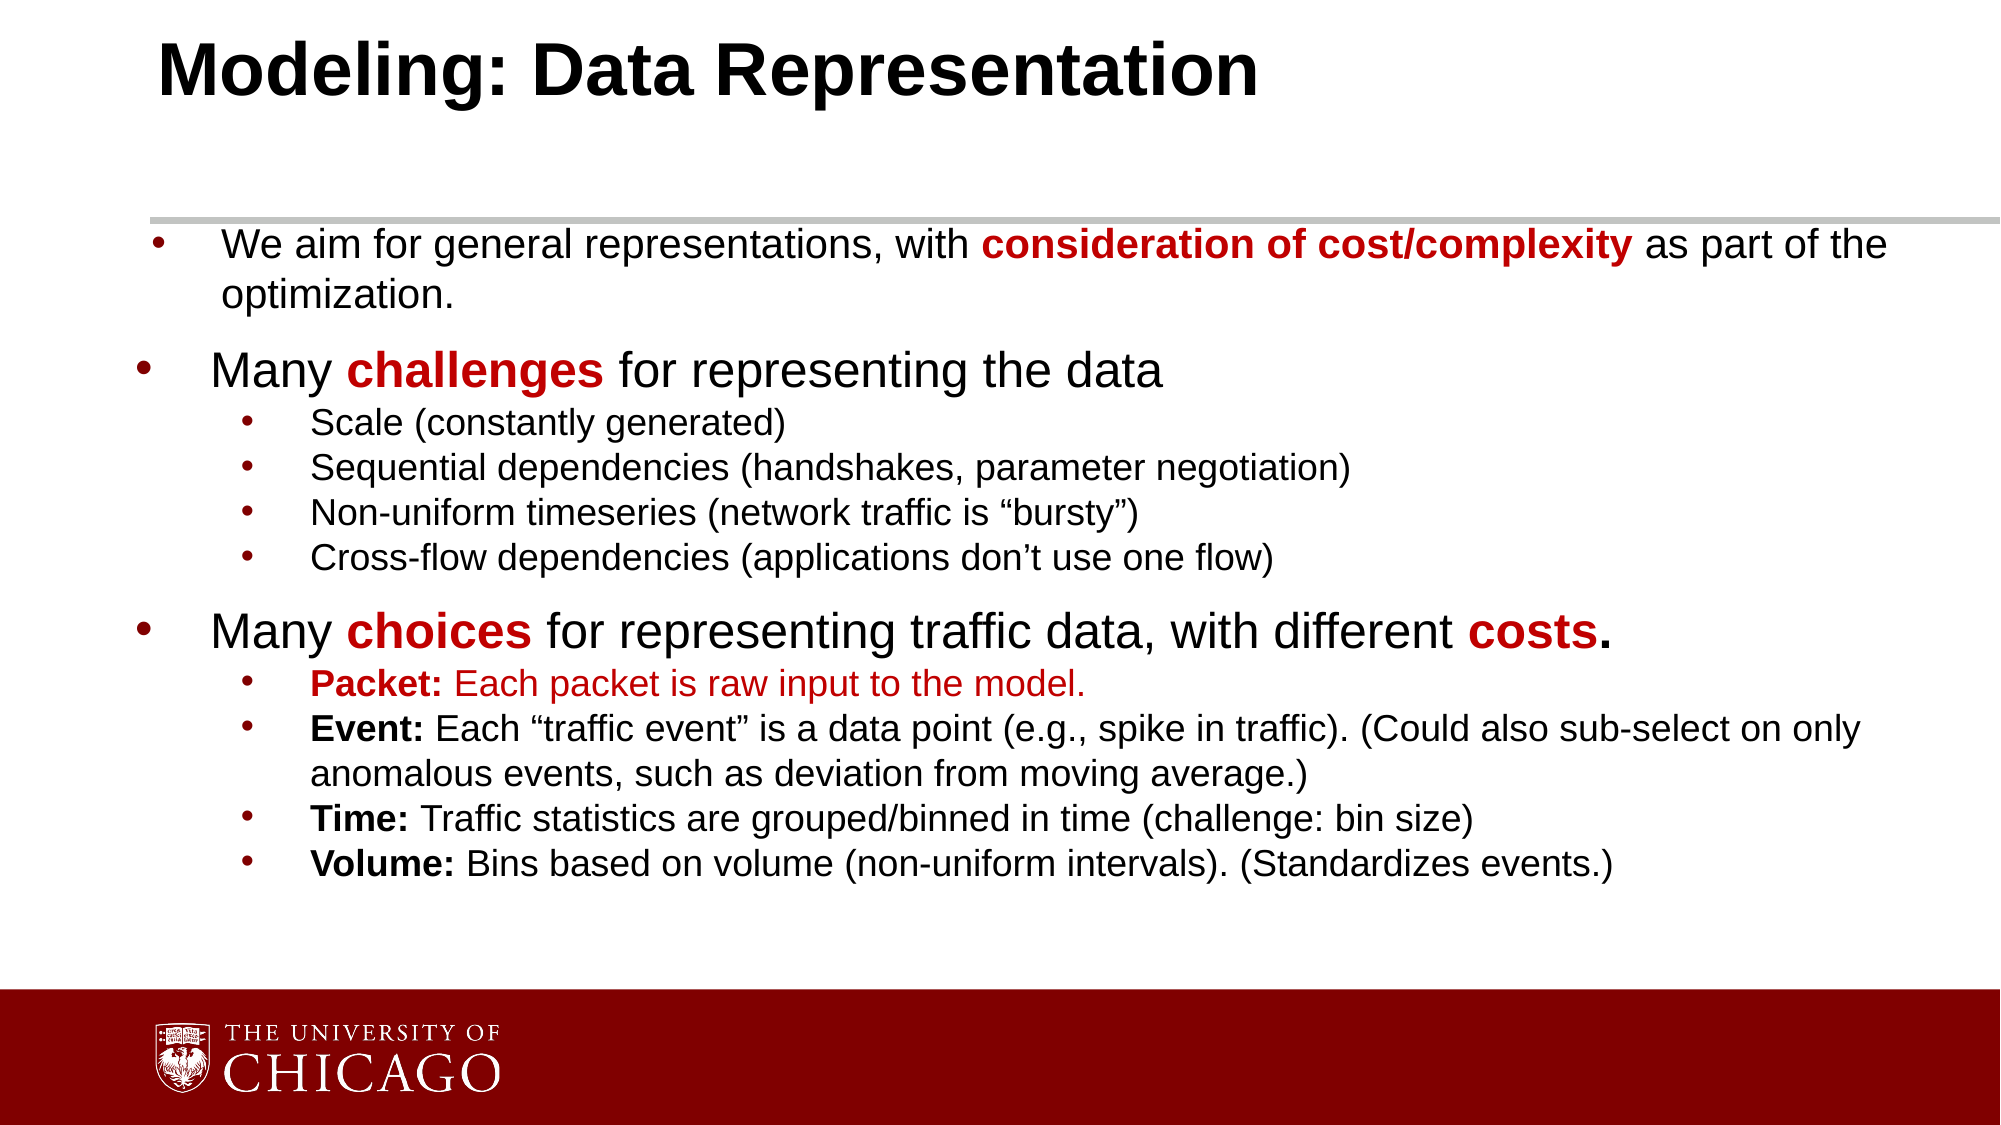

# Modeling: Data Representation
We aim for general representations, with consideration of cost/complexity as part of the optimization.
Many challenges for representing the data
Scale (constantly generated)
Sequential dependencies (handshakes, parameter negotiation)
Non-uniform timeseries (network traffic is “bursty”)
Cross-flow dependencies (applications don’t use one flow)
Many choices for representing traffic data, with different costs.
Packet: Each packet is raw input to the model.
Event: Each “traffic event” is a data point (e.g., spike in traffic). (Could also sub-select on only anomalous events, such as deviation from moving average.)
Time: Traffic statistics are grouped/binned in time (challenge: bin size)
Volume: Bins based on volume (non-uniform intervals). (Standardizes events.)